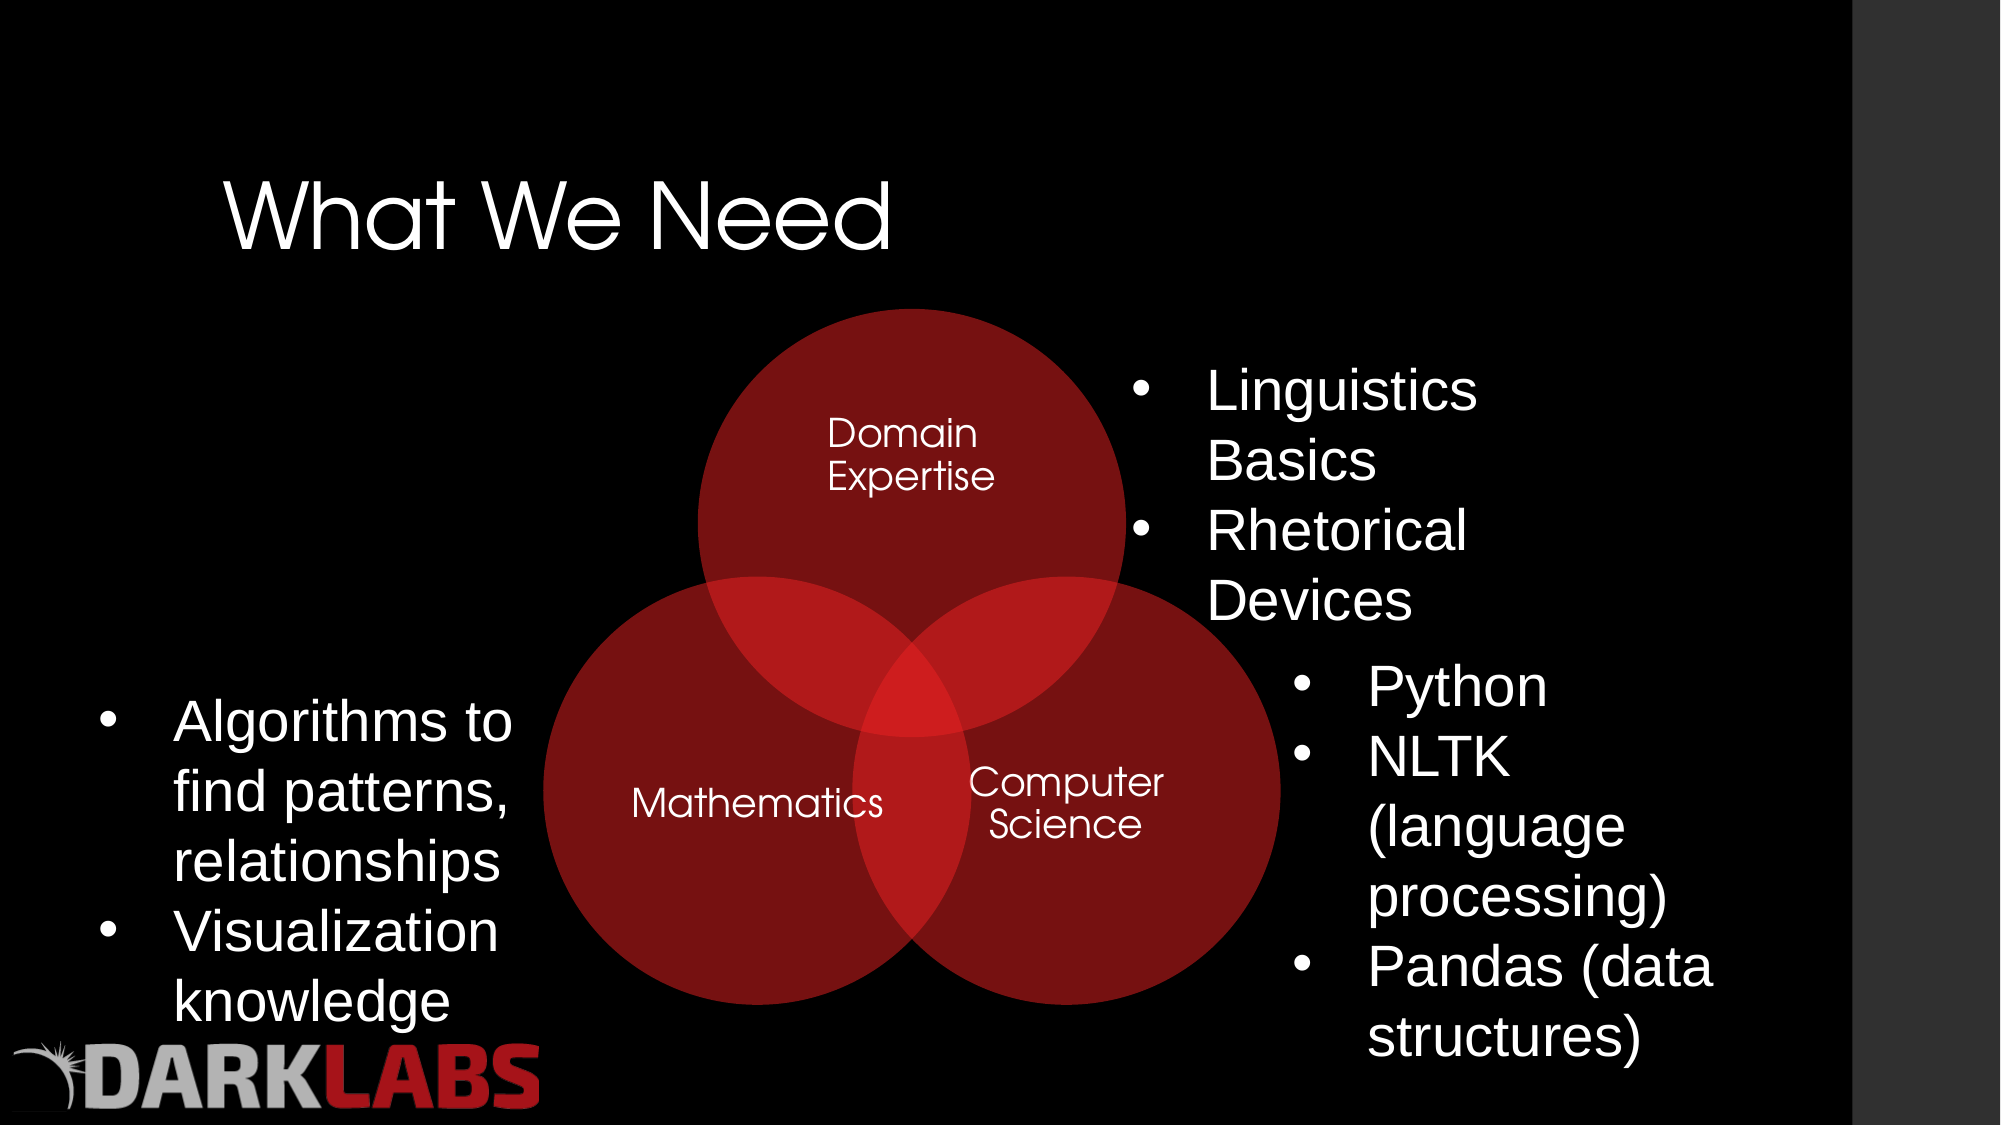

# What We Need
Domain Expertise

Computer Science
Mathematics
Linguistics Basics
Rhetorical Devices
Python
NLTK (language processing)
Pandas (data structures)
Algorithms to find patterns, relationships
Visualization knowledge